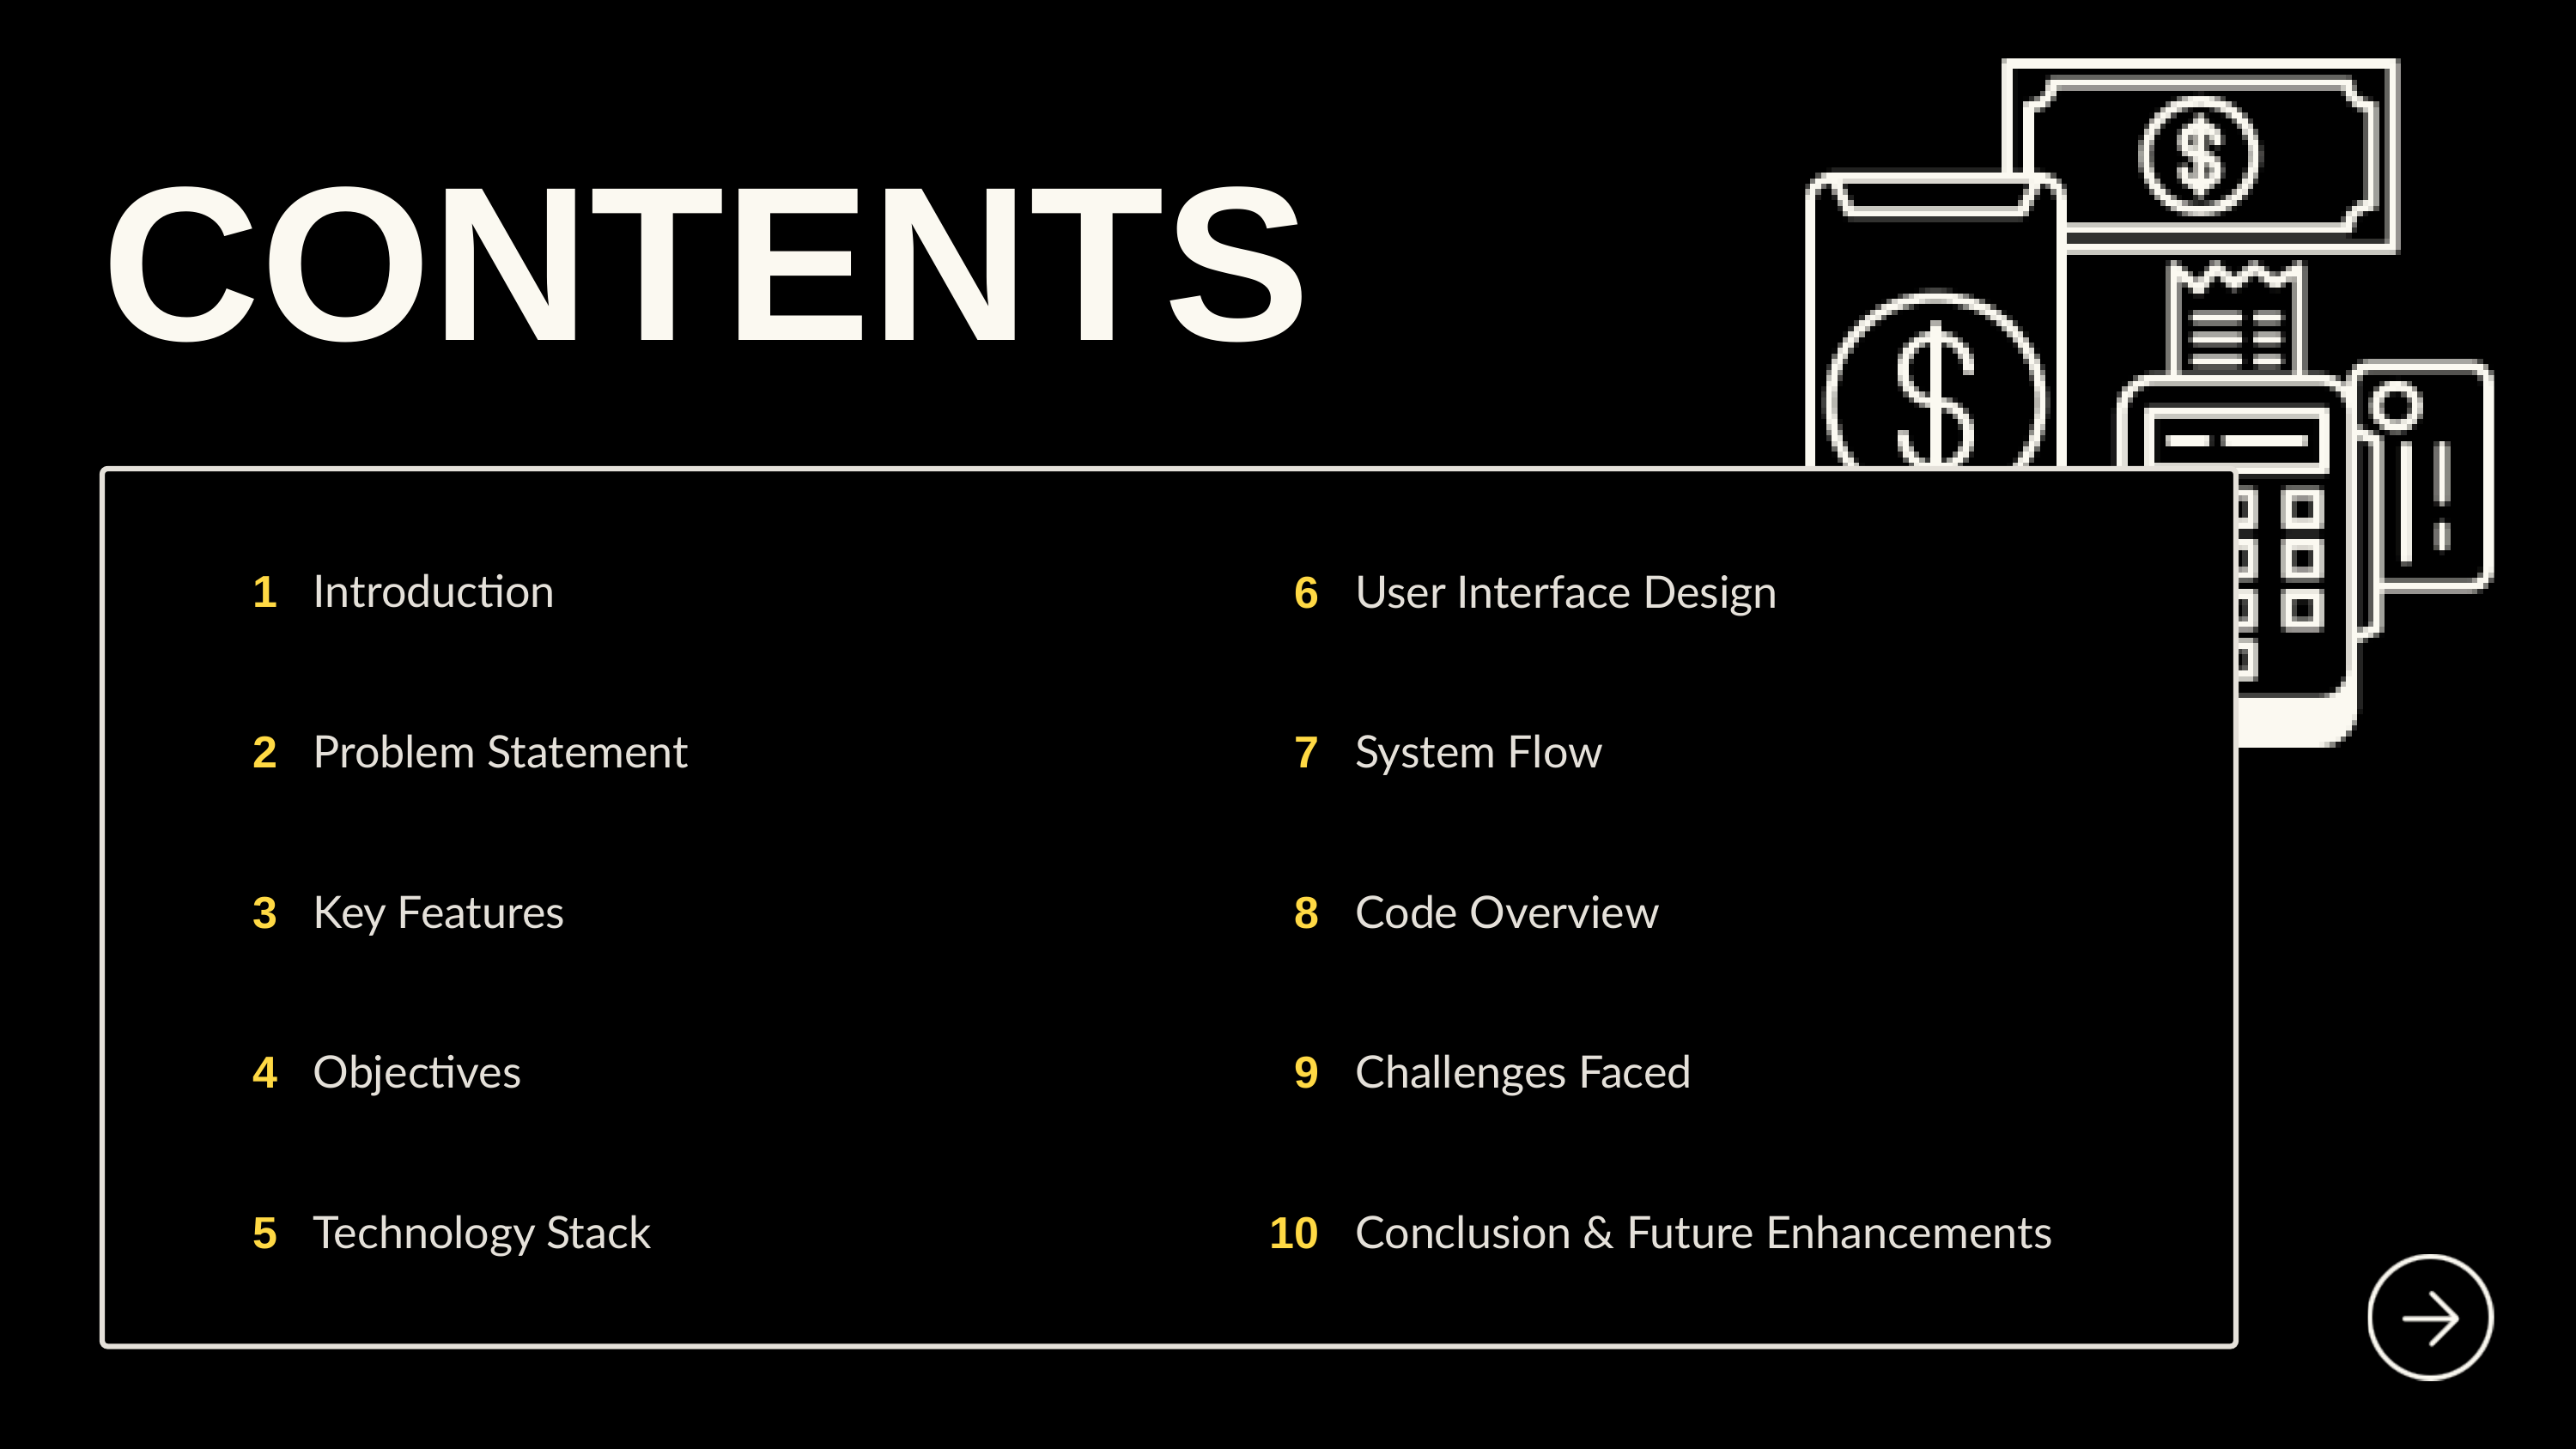

CONTENTS

1
Introduction
6
User Interface Design
2
Problem Statement
7
System Flow
Key Features
3
8
Code Overview
4
Objectives
9
Challenges Faced
5
Technology Stack
10
Conclusion & Future Enhancements